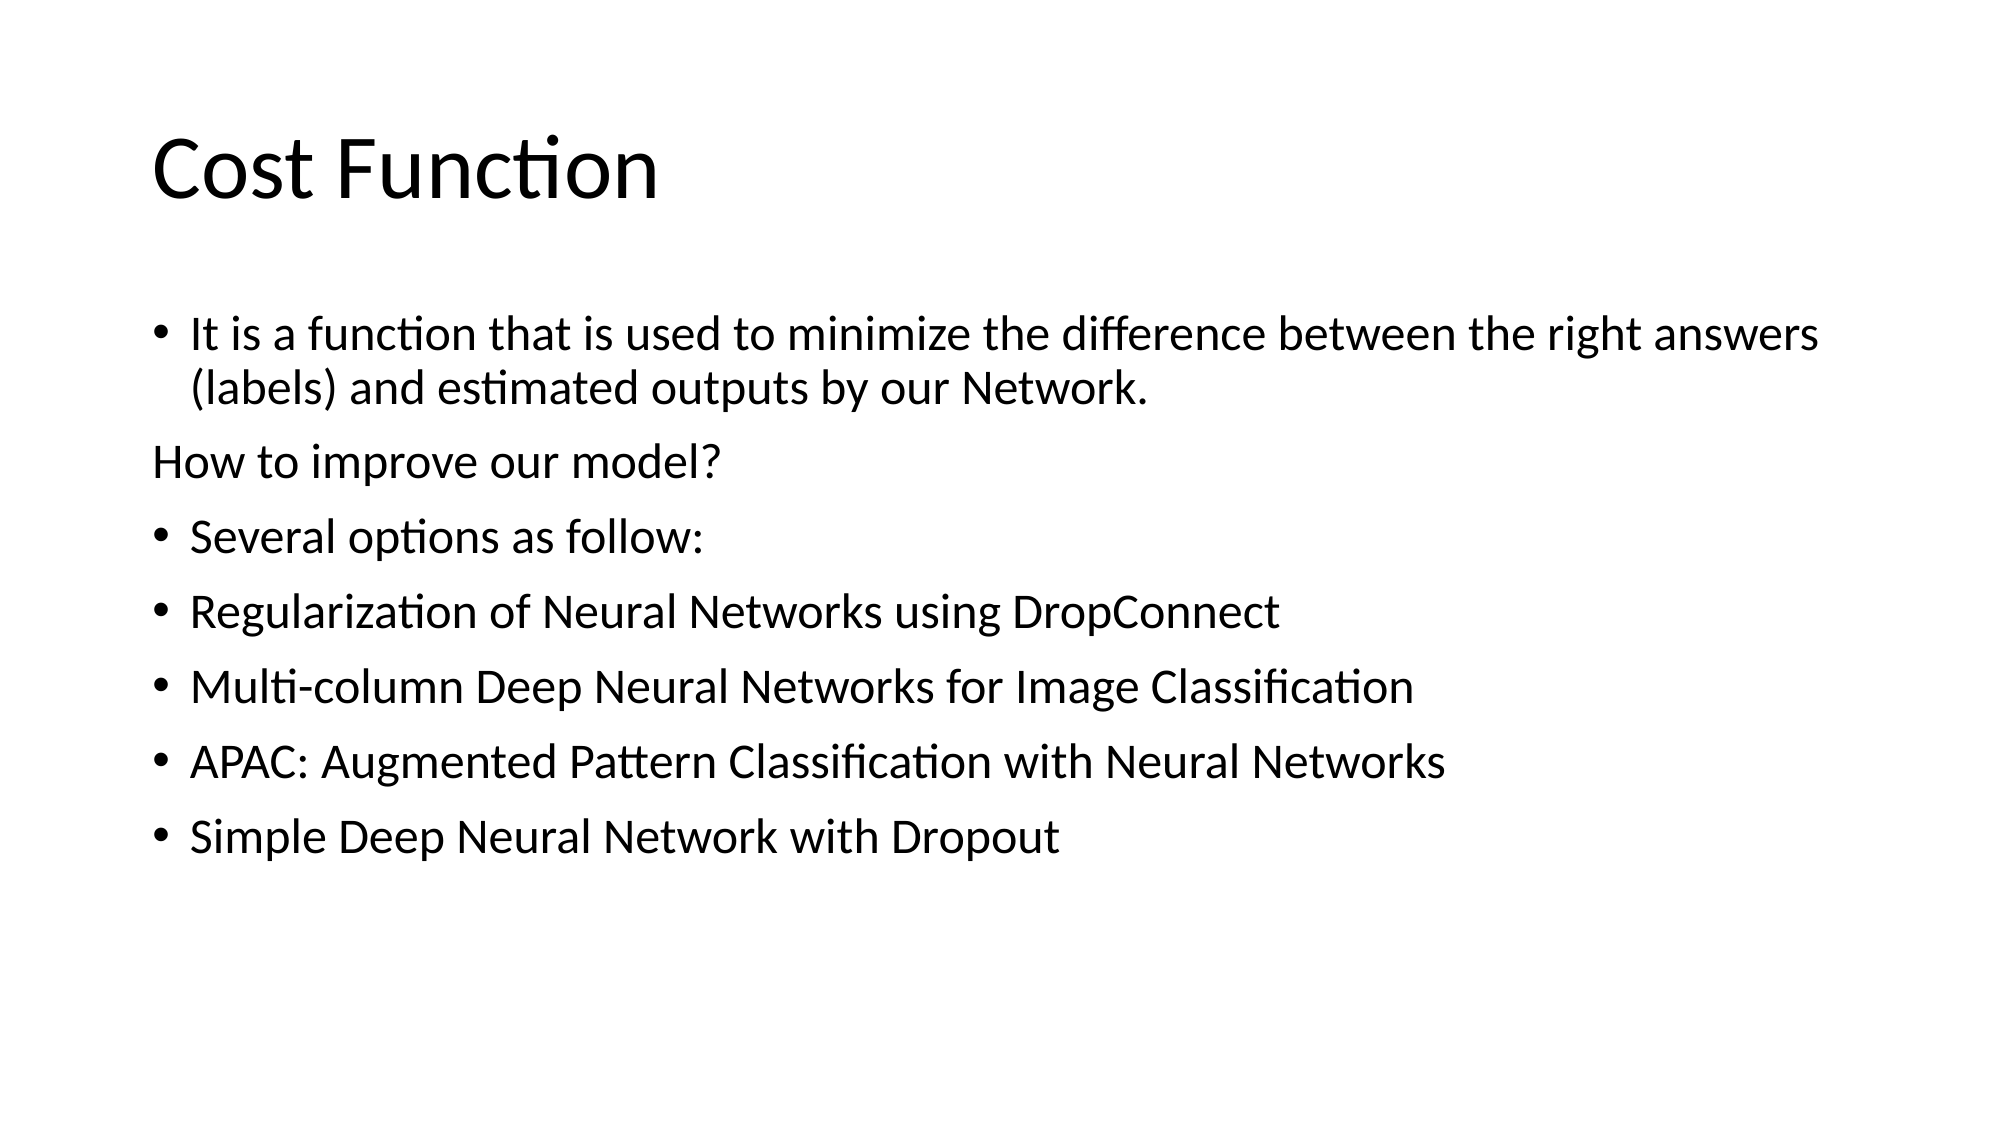

# Cost Function
It is a function that is used to minimize the difference between the right answers (labels) and estimated outputs by our Network.
How to improve our model?
Several options as follow:
Regularization of Neural Networks using DropConnect
Multi-column Deep Neural Networks for Image Classification
APAC: Augmented Pattern Classification with Neural Networks
Simple Deep Neural Network with Dropout